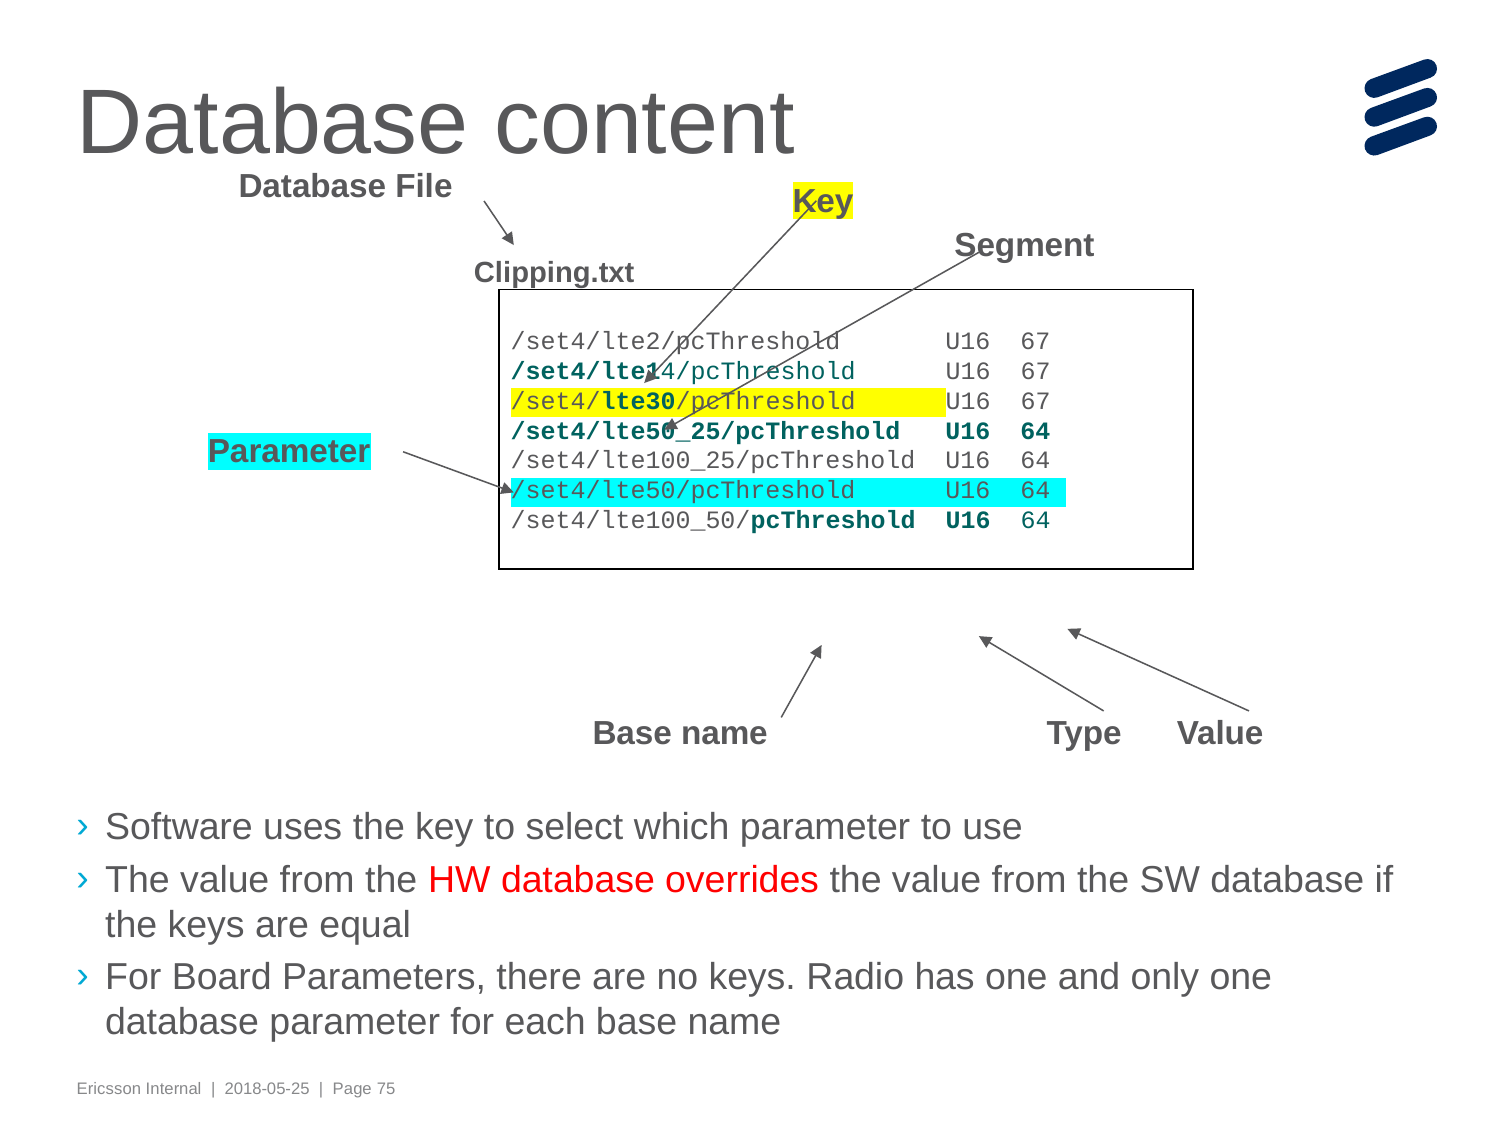

# Database content
Database File
Key

Segment

Clipping.txt

/set4/lte2/pcThreshold       U16  67
/set4/lte14/pcThreshold      U16  67
/set4/lte30/pcThreshold      U16  67
/set4/lte50_25/pcThreshold   U16  64
/set4/lte100_25/pcThreshold  U16  64
/set4/lte50/pcThreshold      U16  64
/set4/lte100_50/pcThreshold  U16  64

Parameter

Base name
Type
Value
Software uses the key to select which parameter to use
The value from the HW database overrides the value from the SW database if the keys are equal
For Board Parameters, there are no keys. Radio has one and only one database parameter for each base name